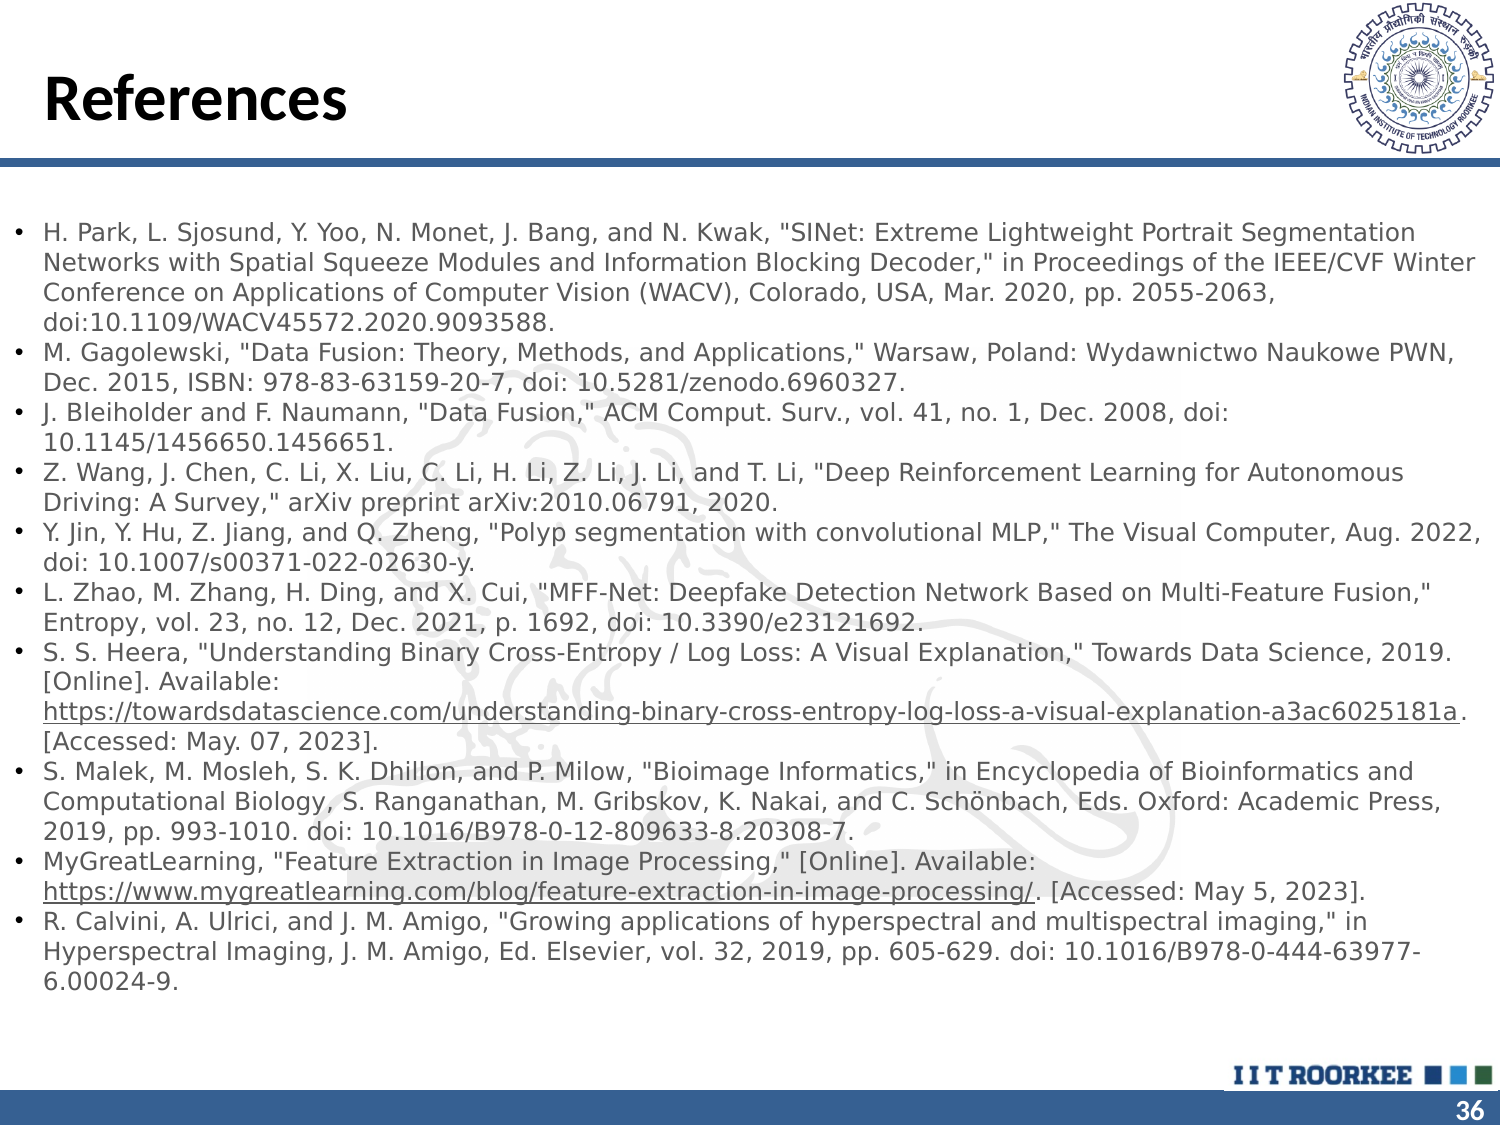

# References

H. Park, L. Sjosund, Y. Yoo, N. Monet, J. Bang, and N. Kwak, "SINet: Extreme Lightweight Portrait Segmentation Networks with Spatial Squeeze Modules and Information Blocking Decoder," in Proceedings of the IEEE/CVF Winter Conference on Applications of Computer Vision (WACV), Colorado, USA, Mar. 2020, pp. 2055-2063, doi:10.1109/WACV45572.2020.9093588.
M. Gagolewski, "Data Fusion: Theory, Methods, and Applications," Warsaw, Poland: Wydawnictwo Naukowe PWN, Dec. 2015, ISBN: 978-83-63159-20-7, doi: 10.5281/zenodo.6960327.
J. Bleiholder and F. Naumann, "Data Fusion," ACM Comput. Surv., vol. 41, no. 1, Dec. 2008, doi: 10.1145/1456650.1456651.
Z. Wang, J. Chen, C. Li, X. Liu, C. Li, H. Li, Z. Li, J. Li, and T. Li, "Deep Reinforcement Learning for Autonomous Driving: A Survey," arXiv preprint arXiv:2010.06791, 2020.
Y. Jin, Y. Hu, Z. Jiang, and Q. Zheng, "Polyp segmentation with convolutional MLP," The Visual Computer, Aug. 2022, doi: 10.1007/s00371-022-02630-y.
L. Zhao, M. Zhang, H. Ding, and X. Cui, "MFF-Net: Deepfake Detection Network Based on Multi-Feature Fusion," Entropy, vol. 23, no. 12, Dec. 2021, p. 1692, doi: 10.3390/e23121692.
S. S. Heera, "Understanding Binary Cross-Entropy / Log Loss: A Visual Explanation," Towards Data Science, 2019. [Online]. Available: https://towardsdatascience.com/understanding-binary-cross-entropy-log-loss-a-visual-explanation-a3ac6025181a. [Accessed: May. 07, 2023].
S. Malek, M. Mosleh, S. K. Dhillon, and P. Milow, "Bioimage Informatics," in Encyclopedia of Bioinformatics and Computational Biology, S. Ranganathan, M. Gribskov, K. Nakai, and C. Schönbach, Eds. Oxford: Academic Press, 2019, pp. 993-1010. doi: 10.1016/B978-0-12-809633-8.20308-7.
MyGreatLearning, "Feature Extraction in Image Processing," [Online]. Available: https://www.mygreatlearning.com/blog/feature-extraction-in-image-processing/. [Accessed: May 5, 2023].
R. Calvini, A. Ulrici, and J. M. Amigo, "Growing applications of hyperspectral and multispectral imaging," in Hyperspectral Imaging, J. M. Amigo, Ed. Elsevier, vol. 32, 2019, pp. 605-629. doi: 10.1016/B978-0-444-63977-6.00024-9.